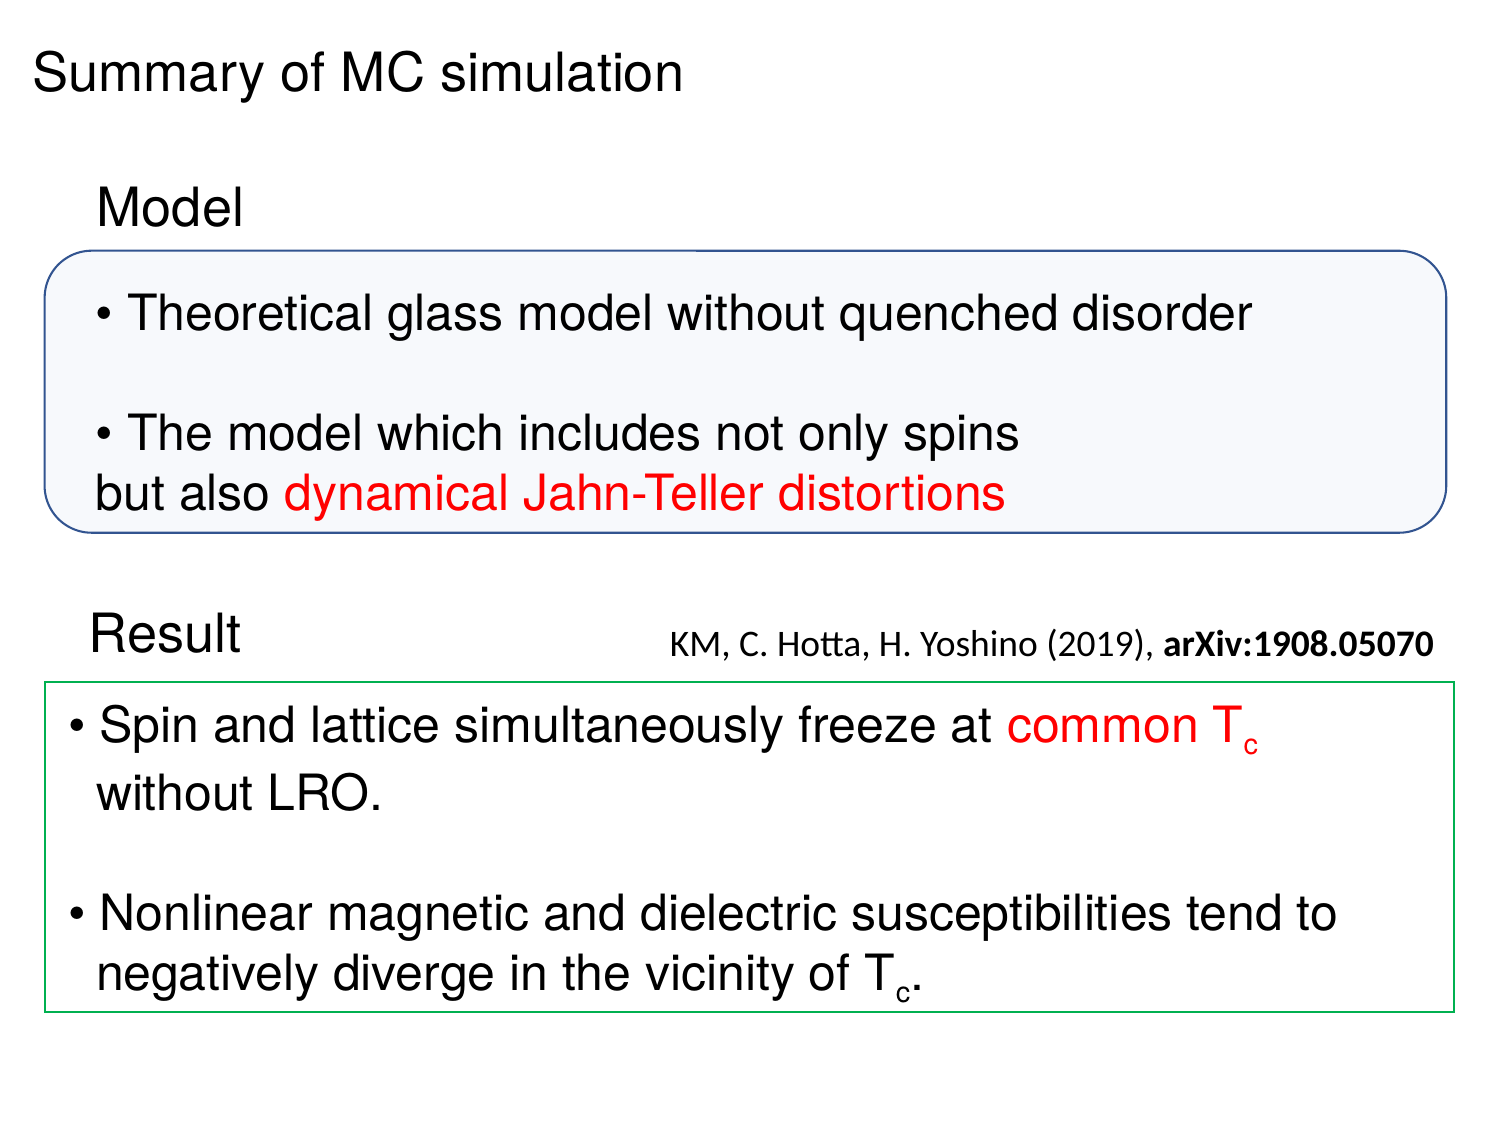

Summary of MC simulation
Model

• Theoretical glass model without quenched disorder

• The model which includes not only spins
but also dynamical Jahn-Teller distortions
Result
KM, C. Hotta, H. Yoshino (2019), arXiv:1908.05070

• Spin and lattice simultaneously freeze at common Tc
  without LRO.

• Nonlinear magnetic and dielectric susceptibilities tend to
  negatively diverge in the vicinity of Tc.